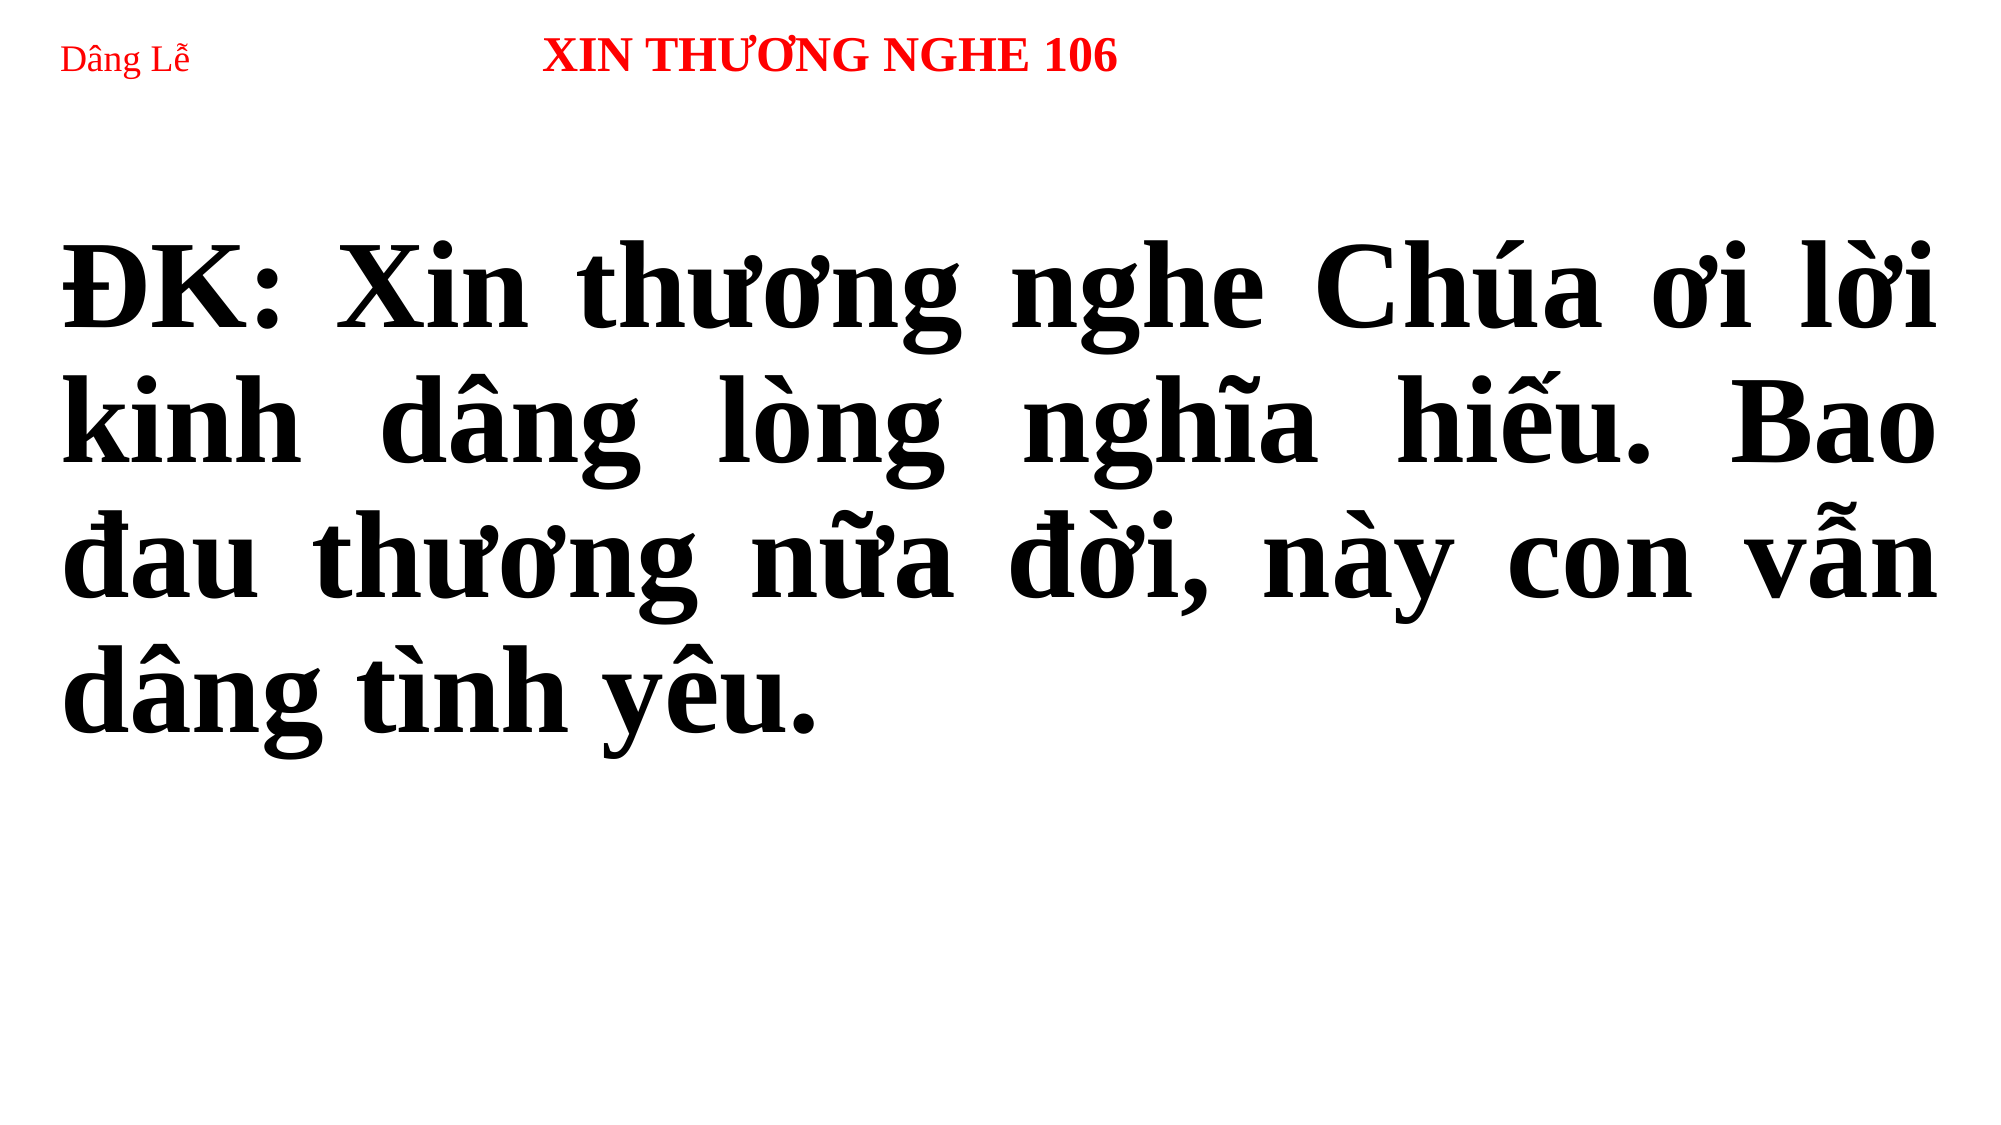

# Dâng Lễ                                     XIN THƯƠNG NGHE 106
ĐK: Xin thương nghe Chúa ơi lời kinh dâng lòng nghĩa hiếu. Bao đau thương nữa đời, này con vẫn dâng tình yêu.